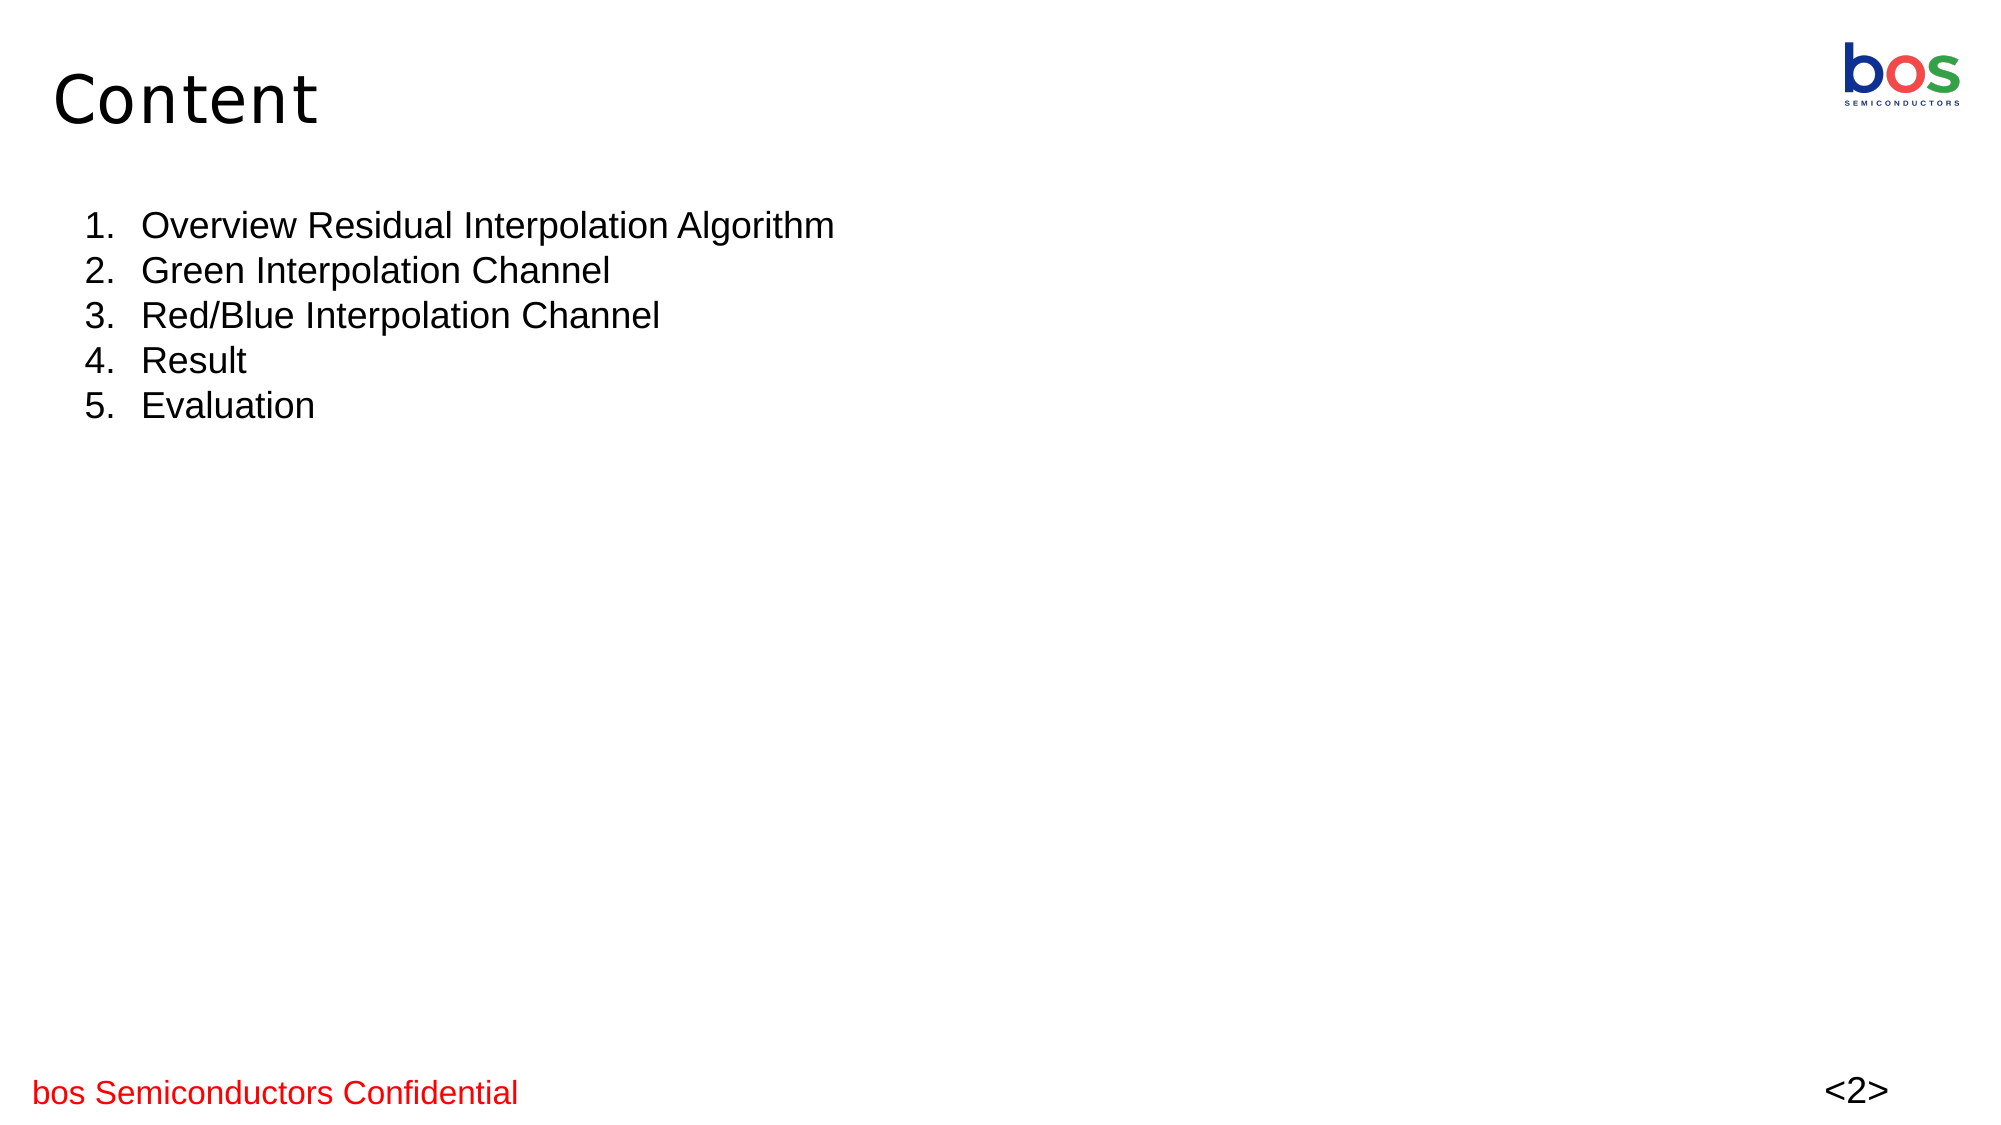

Content
Overview Residual Interpolation Algorithm
Green Interpolation Channel
Red/Blue Interpolation Channel
Result
Evaluation